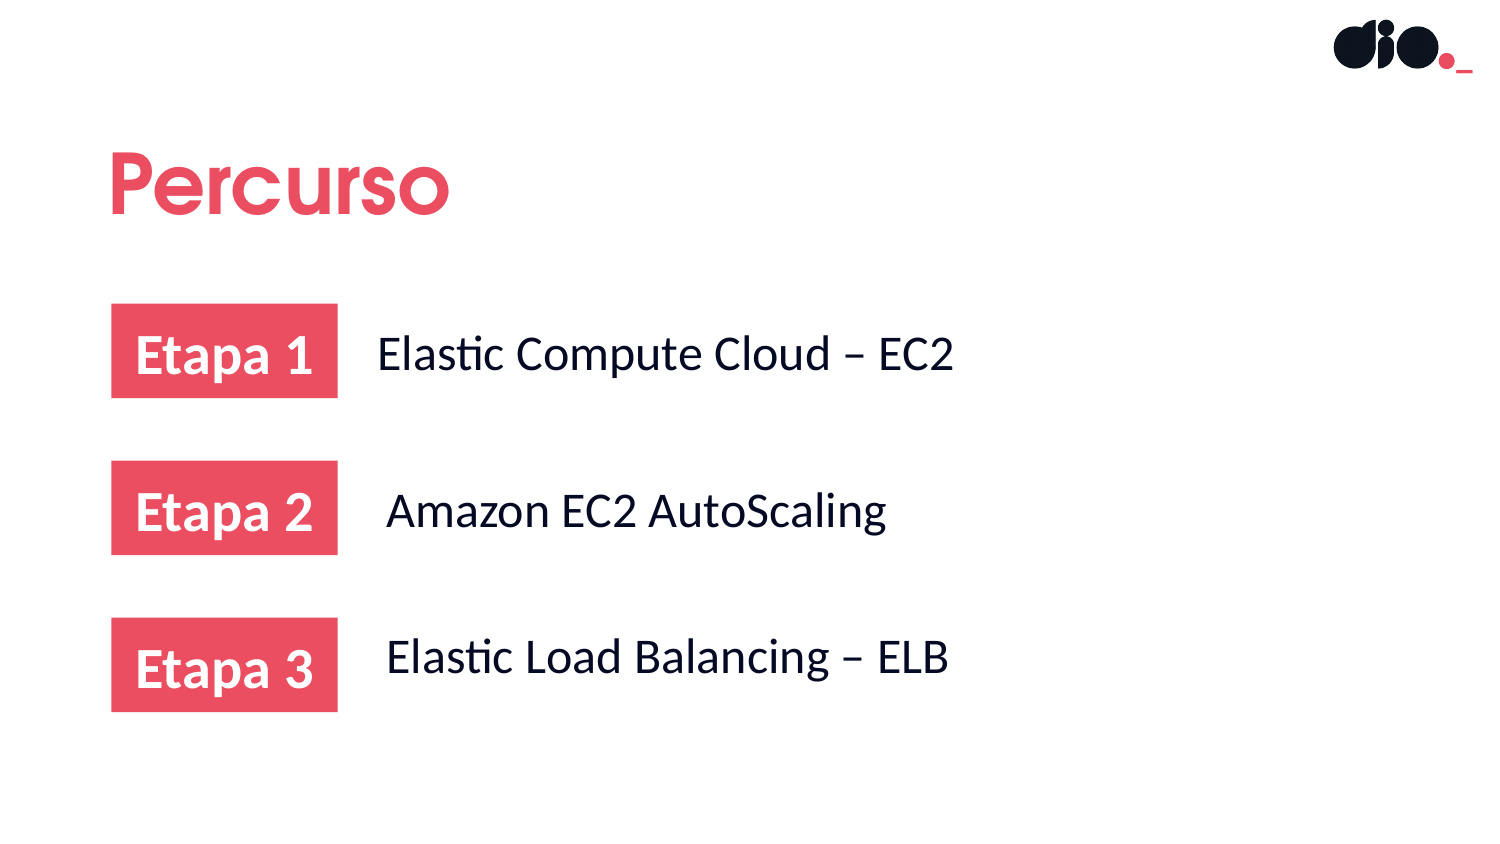

Percurso
Etapa 1
Elastic Compute Cloud – EC2
Etapa 2
Amazon EC2 AutoScaling
Elastic Load Balancing – ELB
Etapa 3